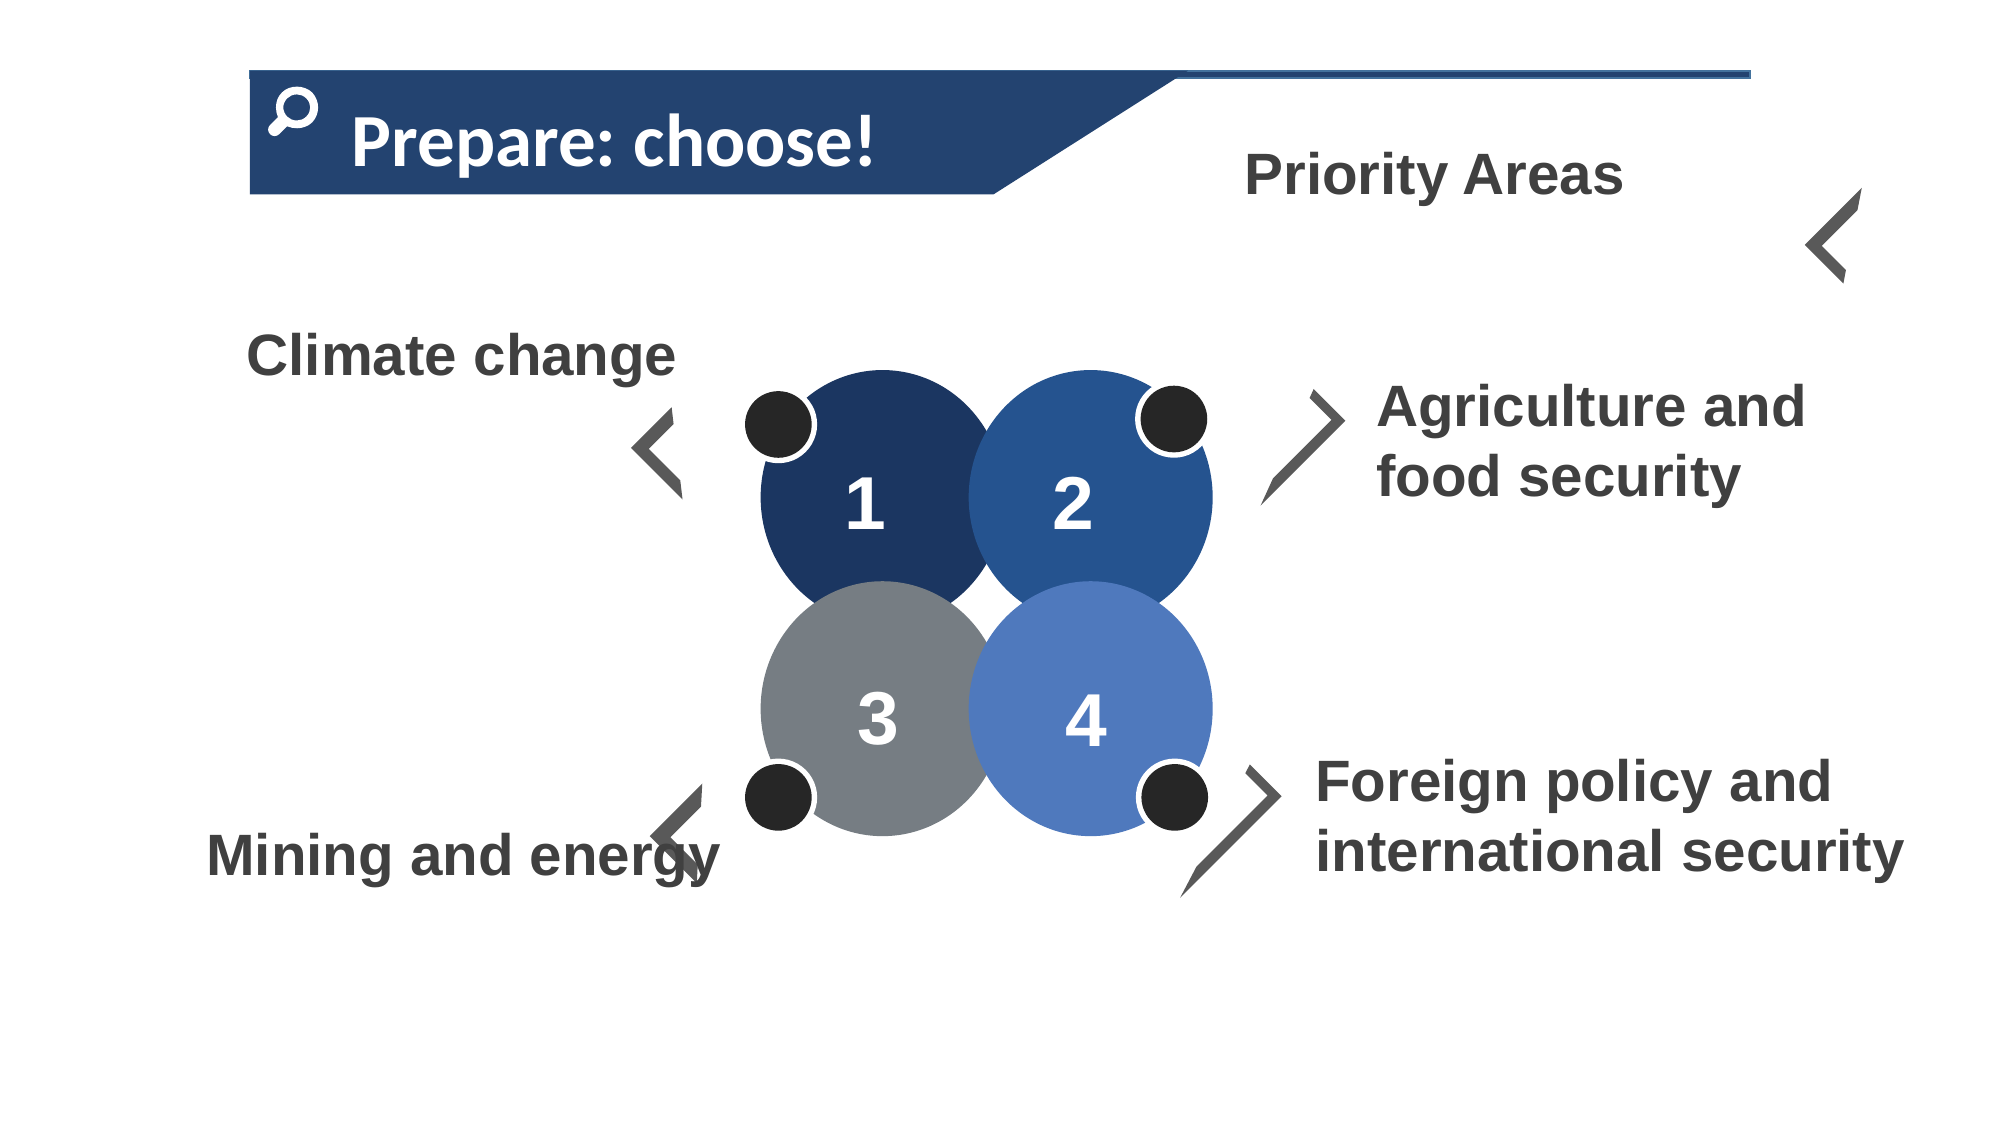

Prepare: choose!

Priority Areas

Climate change

Agriculture and food security

1
2

3
4
Foreign policy and international security

Mining and energy